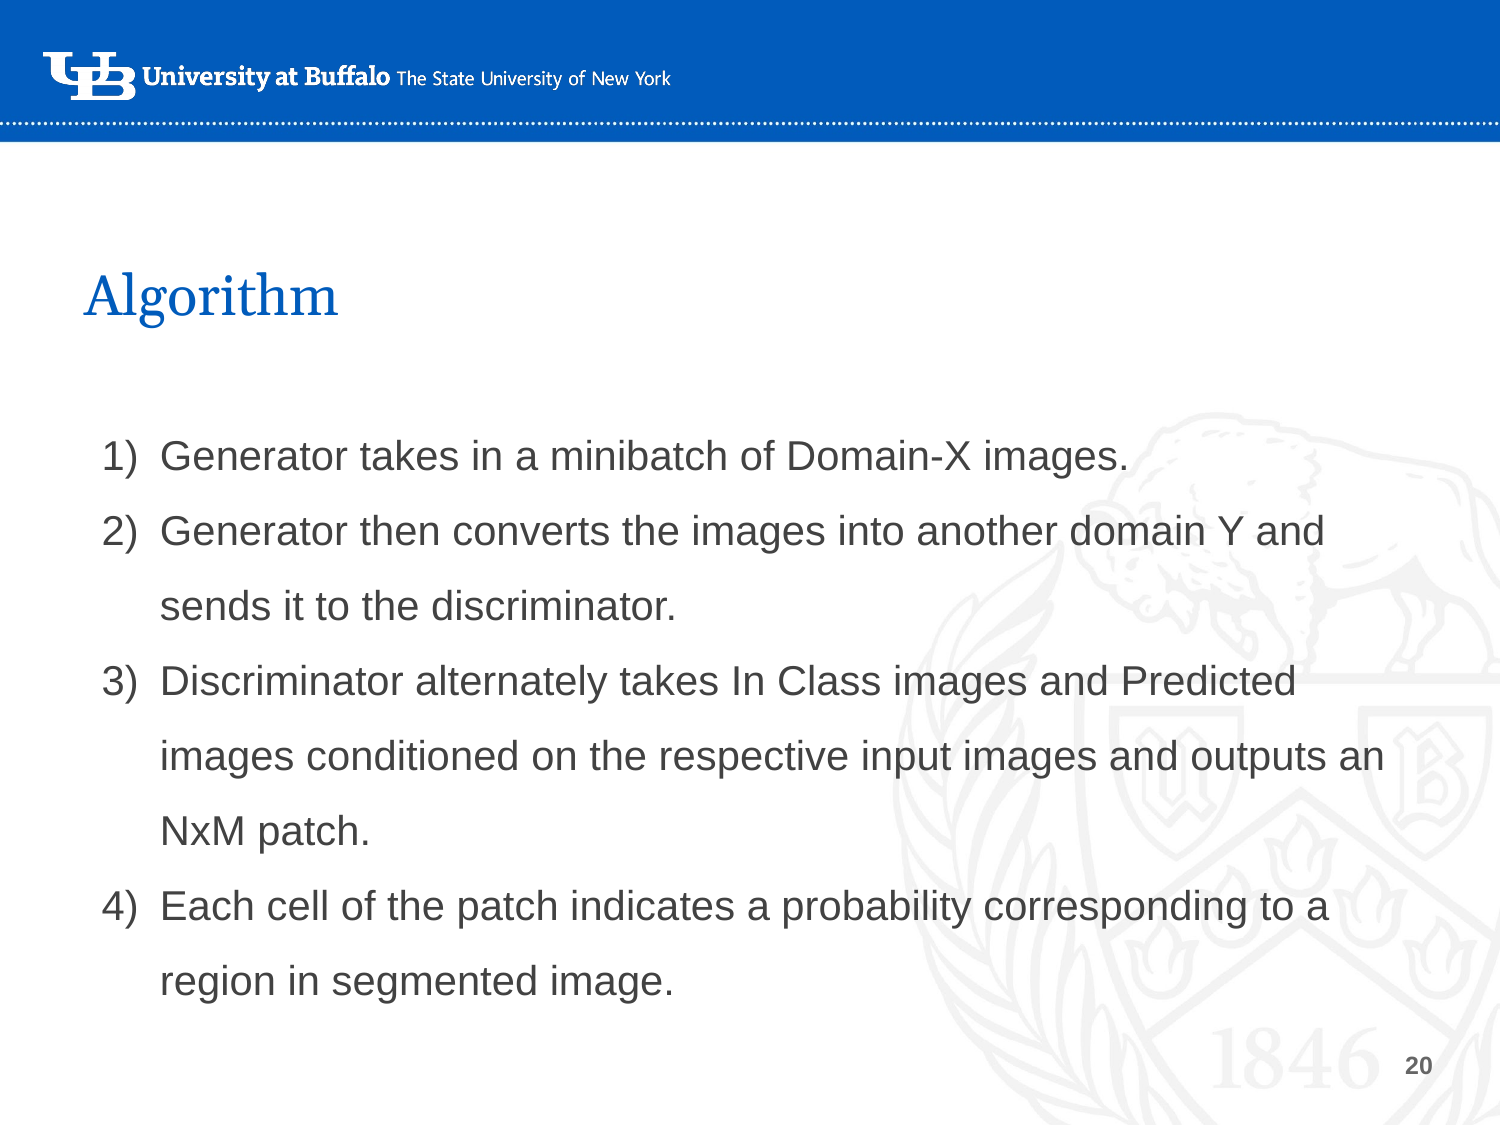

# Algorithm
Generator takes in a minibatch of Domain-X images.
Generator then converts the images into another domain Y and sends it to the discriminator.
Discriminator alternately takes In Class images and Predicted images conditioned on the respective input images and outputs an NxM patch.
Each cell of the patch indicates a probability corresponding to a region in segmented image.